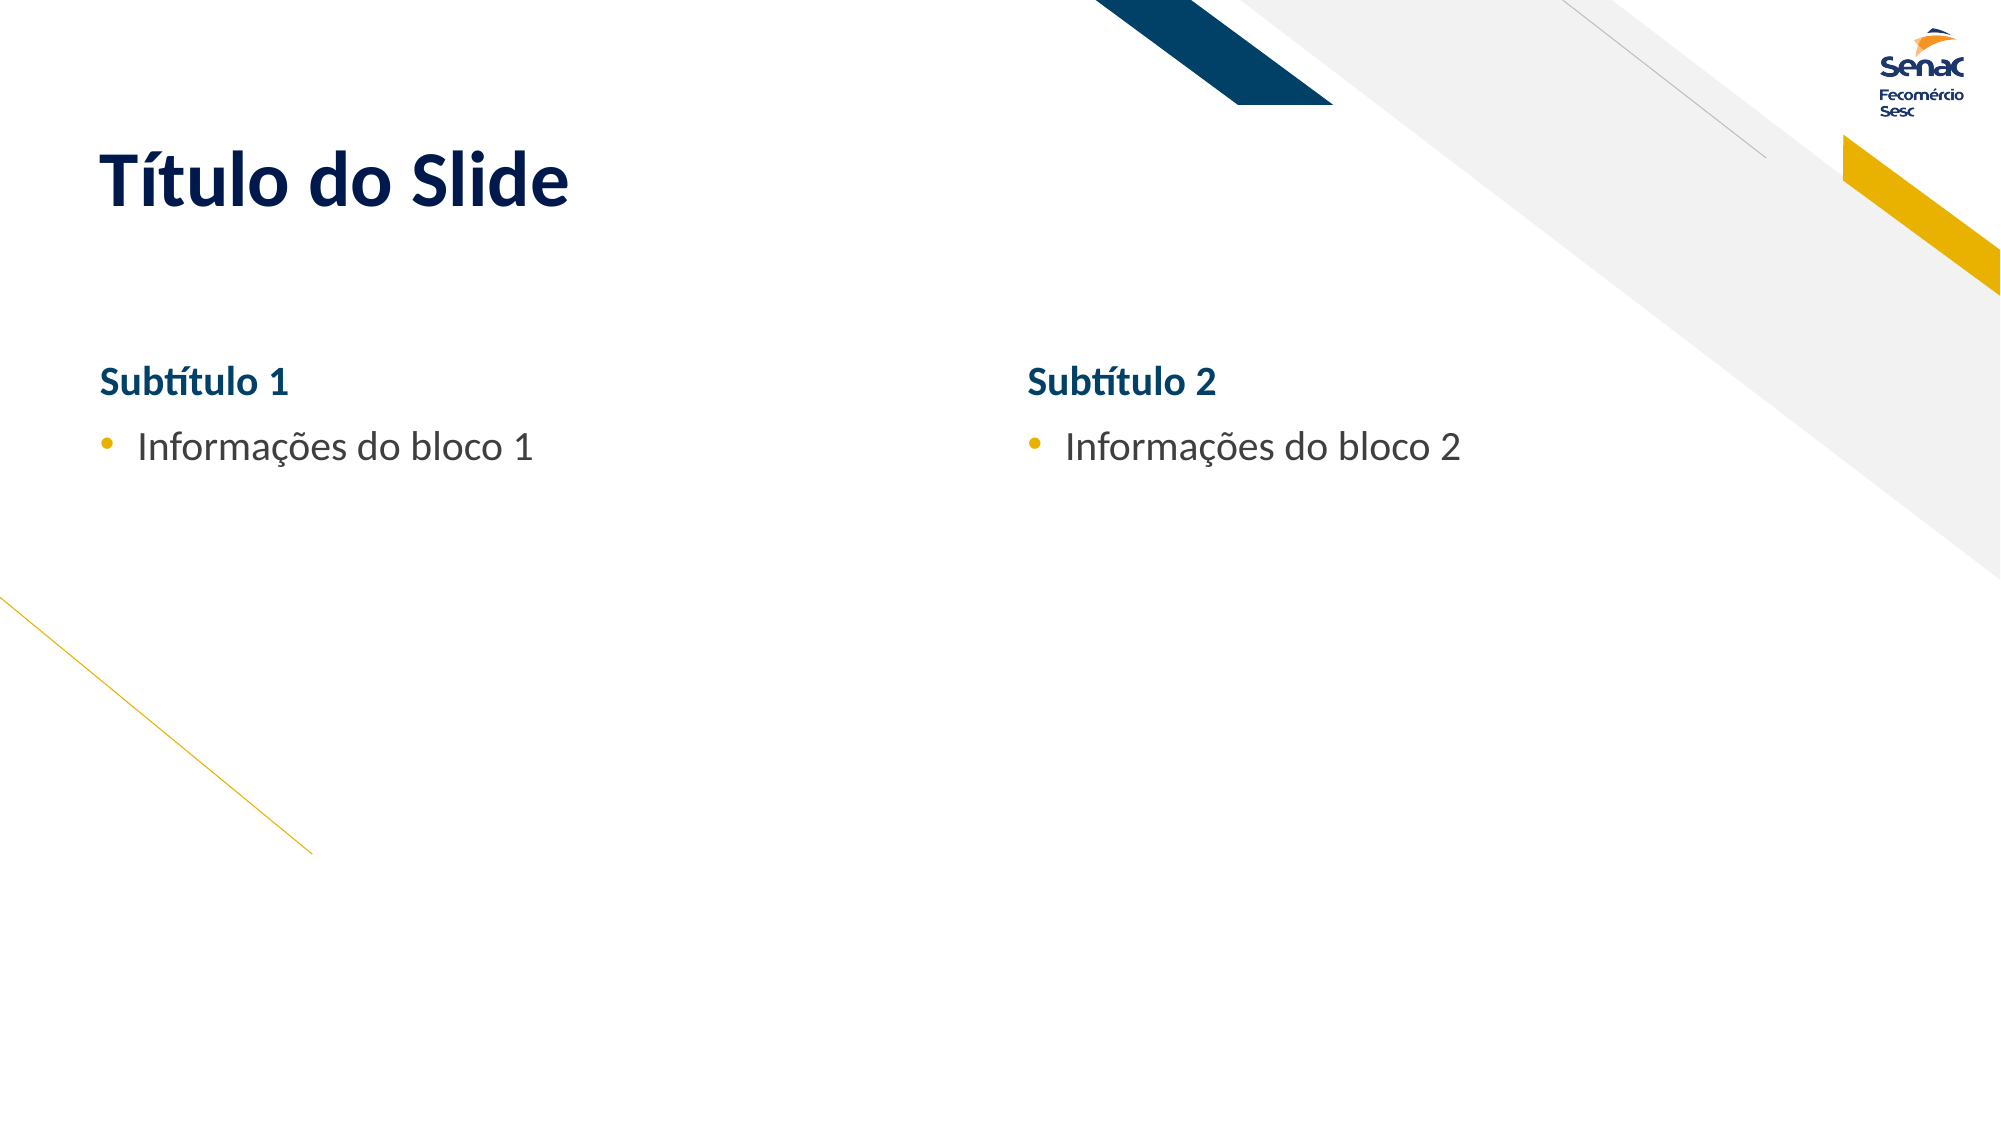

# Título do Slide
Subtítulo 1
Subtítulo 2
Informações do bloco 1
Informações do bloco 2